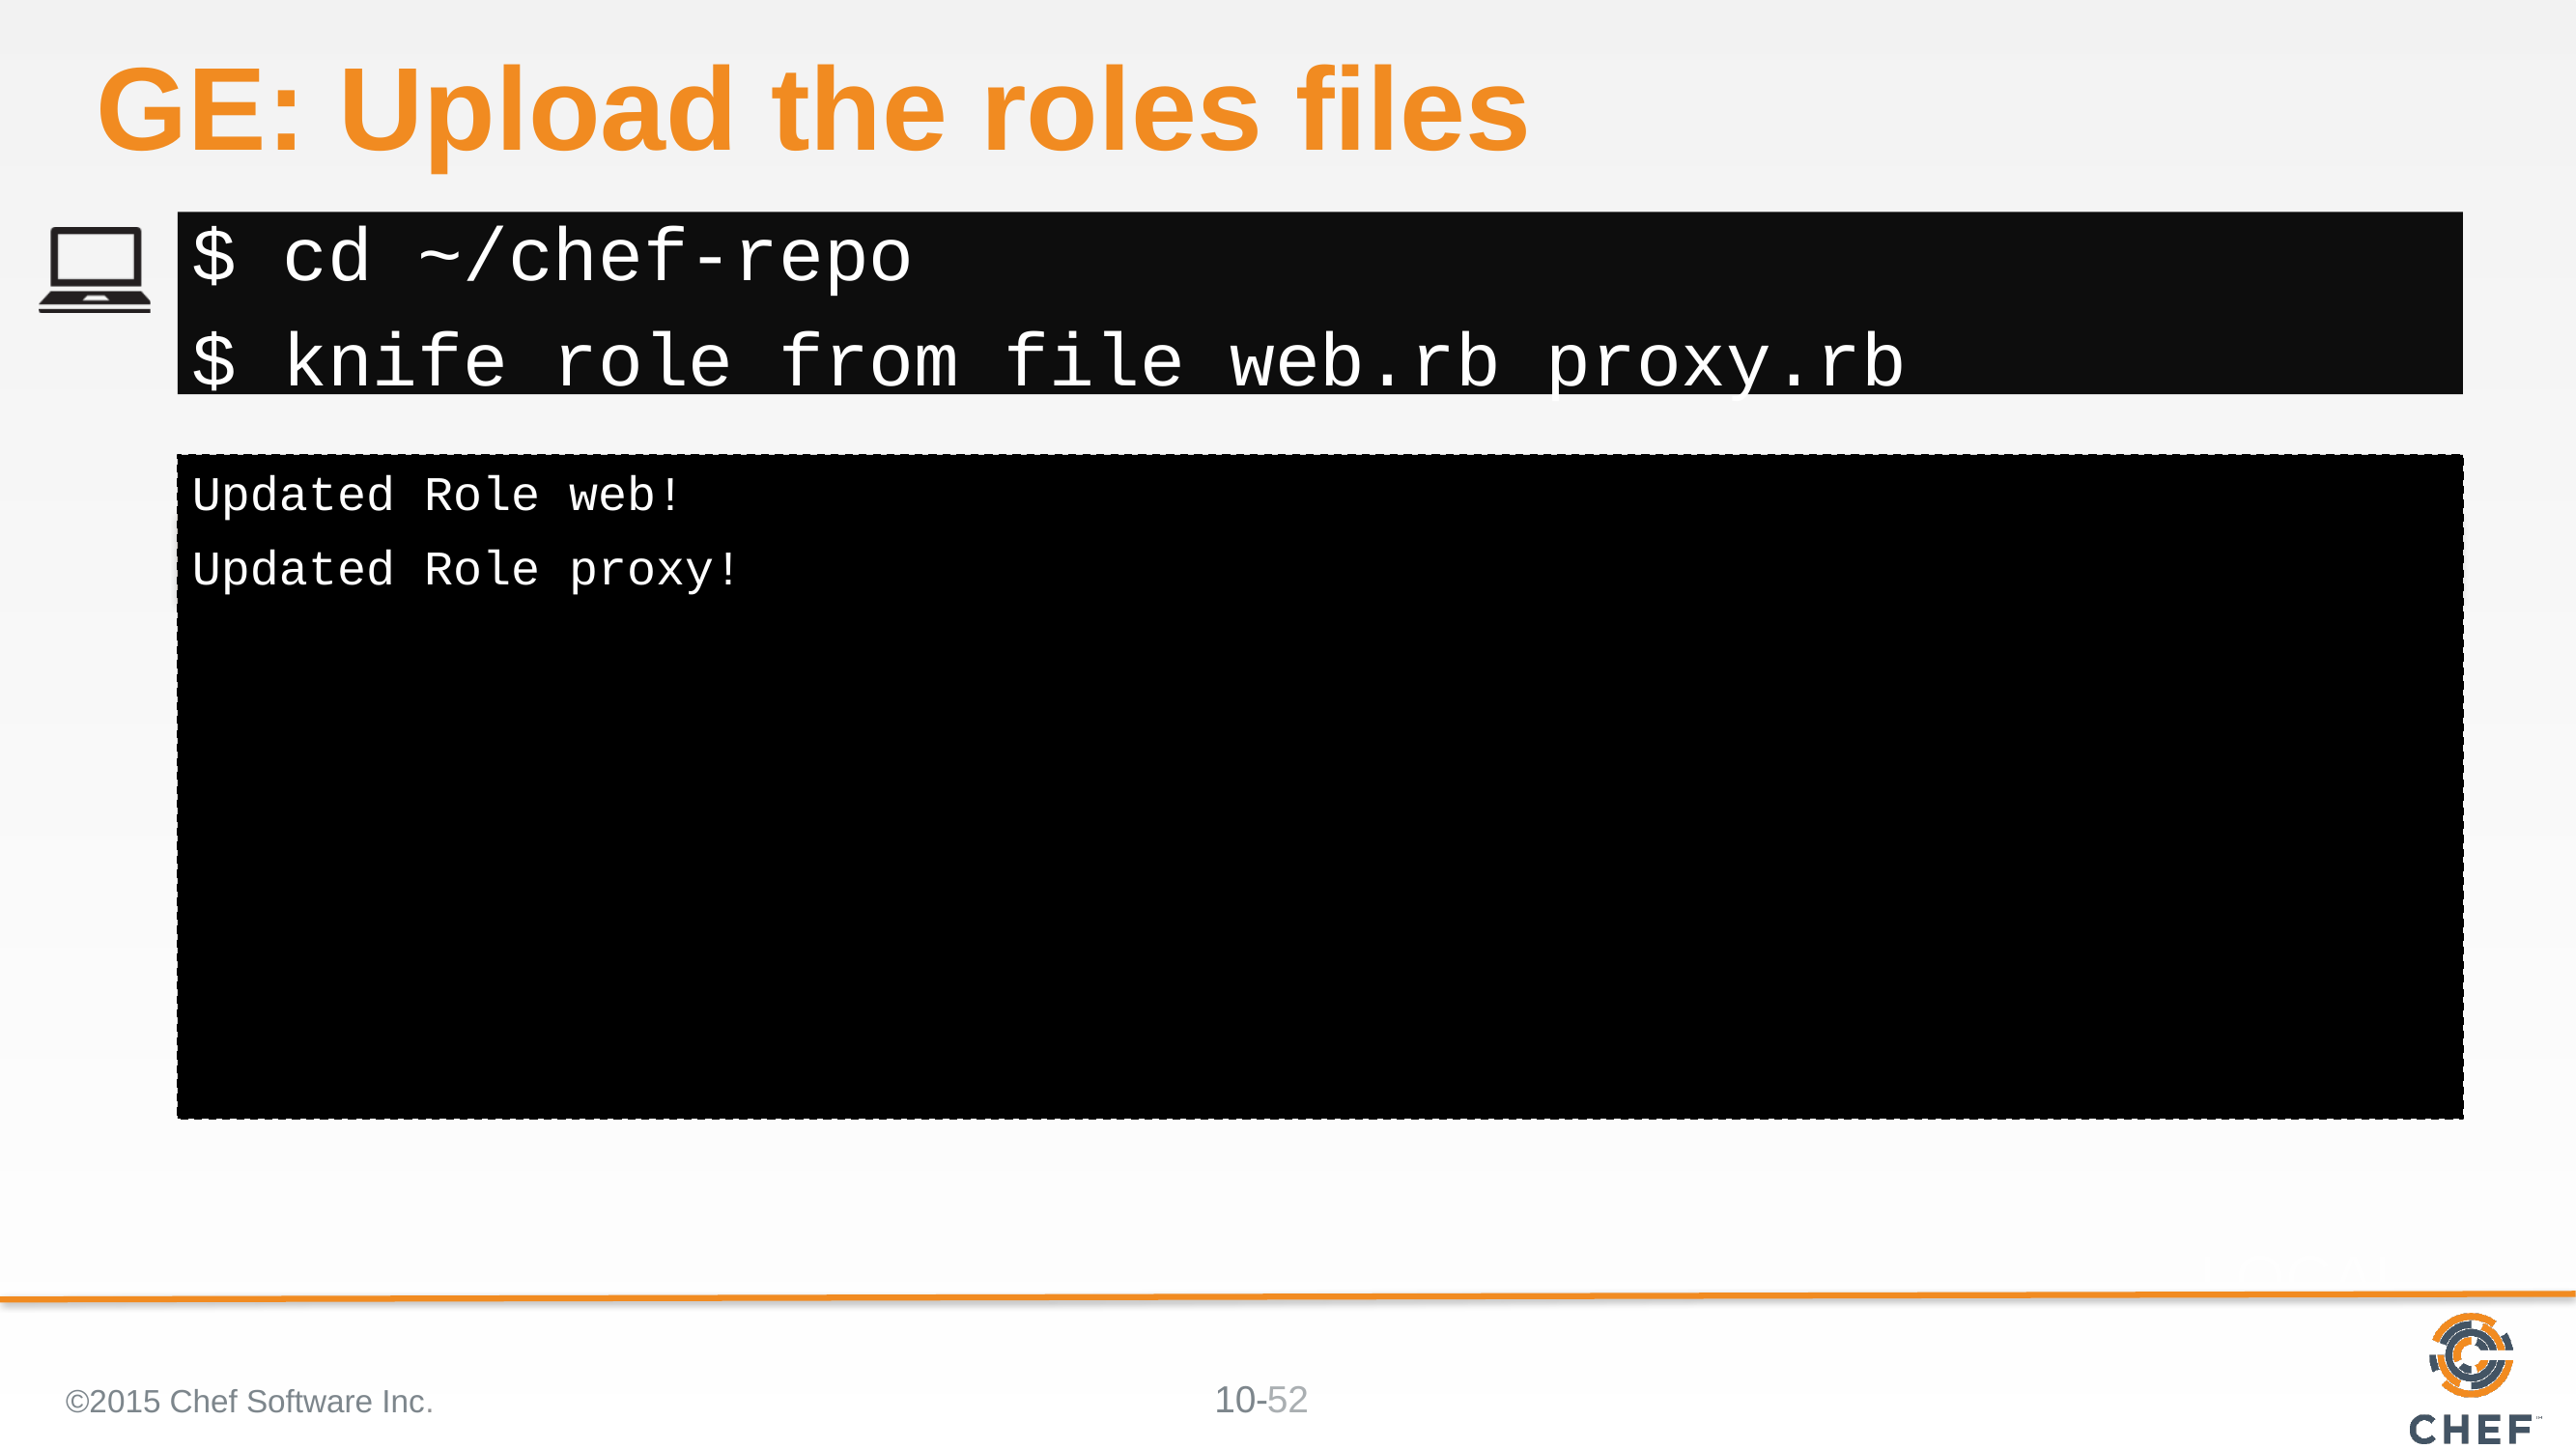

# GE: Upload the roles files
$ cd ~/chef-repo
$ knife role from file web.rb proxy.rb
Updated Role web!
Updated Role proxy!
©2015 Chef Software Inc.
52